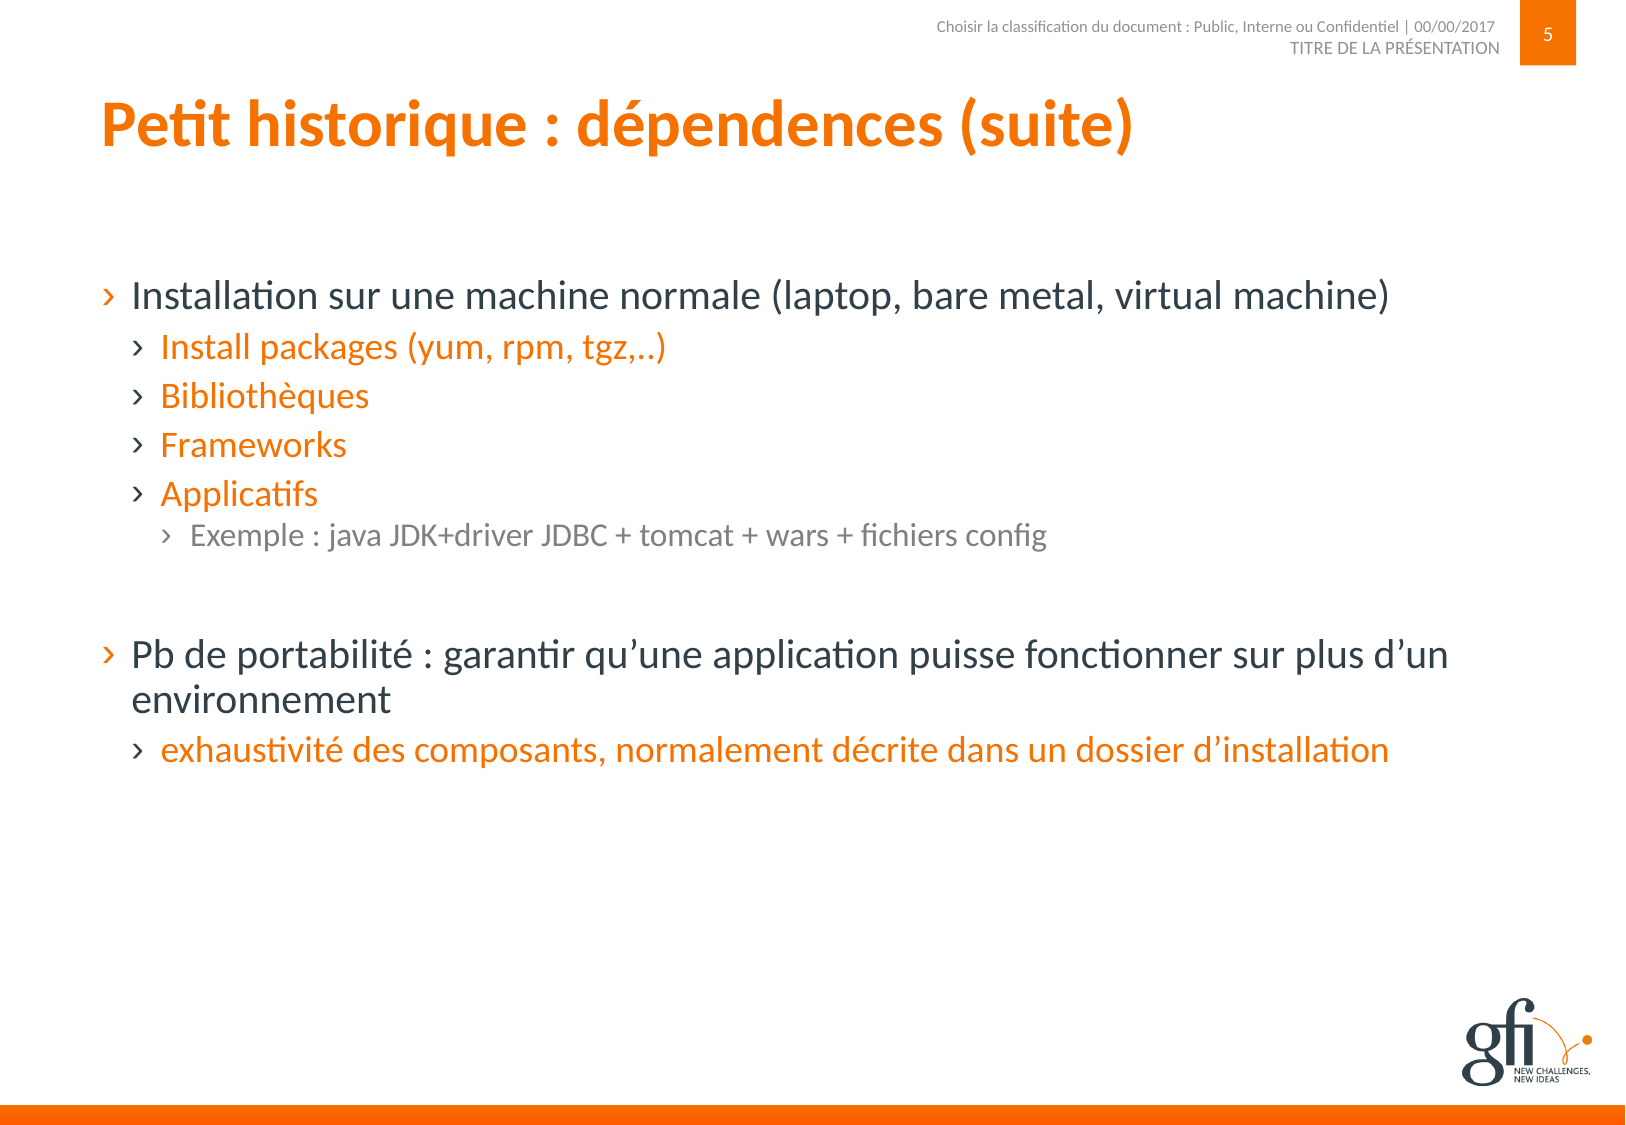

5
TITRE DE LA PRÉSENTATION
Choisir la classification du document : Public, Interne ou Confidentiel | 00/00/2017
# Petit historique : dépendences (suite)
Installation sur une machine normale (laptop, bare metal, virtual machine)
Install packages (yum, rpm, tgz,..)
Bibliothèques
Frameworks
Applicatifs
Exemple : java JDK+driver JDBC + tomcat + wars + fichiers config

Pb de portabilité : garantir qu’une application puisse fonctionner sur plus d’un environnement
exhaustivité des composants, normalement décrite dans un dossier d’installation